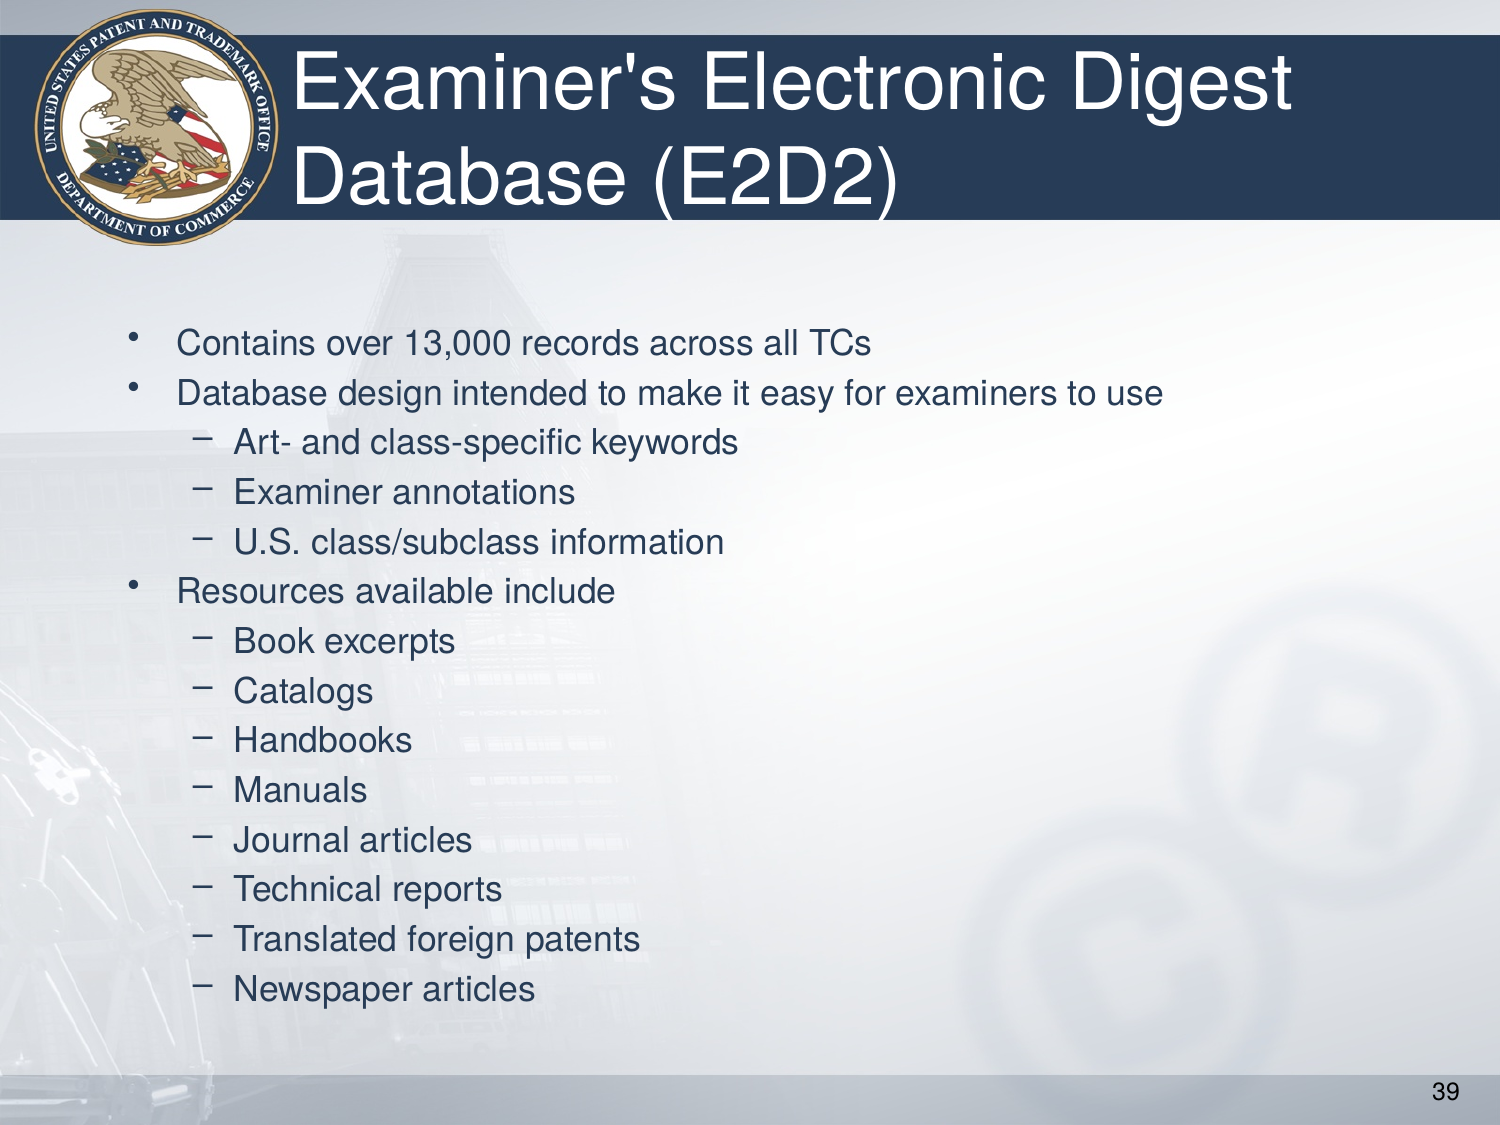

# Examiner's Electronic Digest Database (E2D2)
Contains over 13,000 records across all TCs
Database design intended to make it easy for examiners to use
Art- and class-specific keywords
Examiner annotations
U.S. class/subclass information
Resources available include
Book excerpts
Catalogs
Handbooks
Manuals
Journal articles
Technical reports
Translated foreign patents
Newspaper articles
39